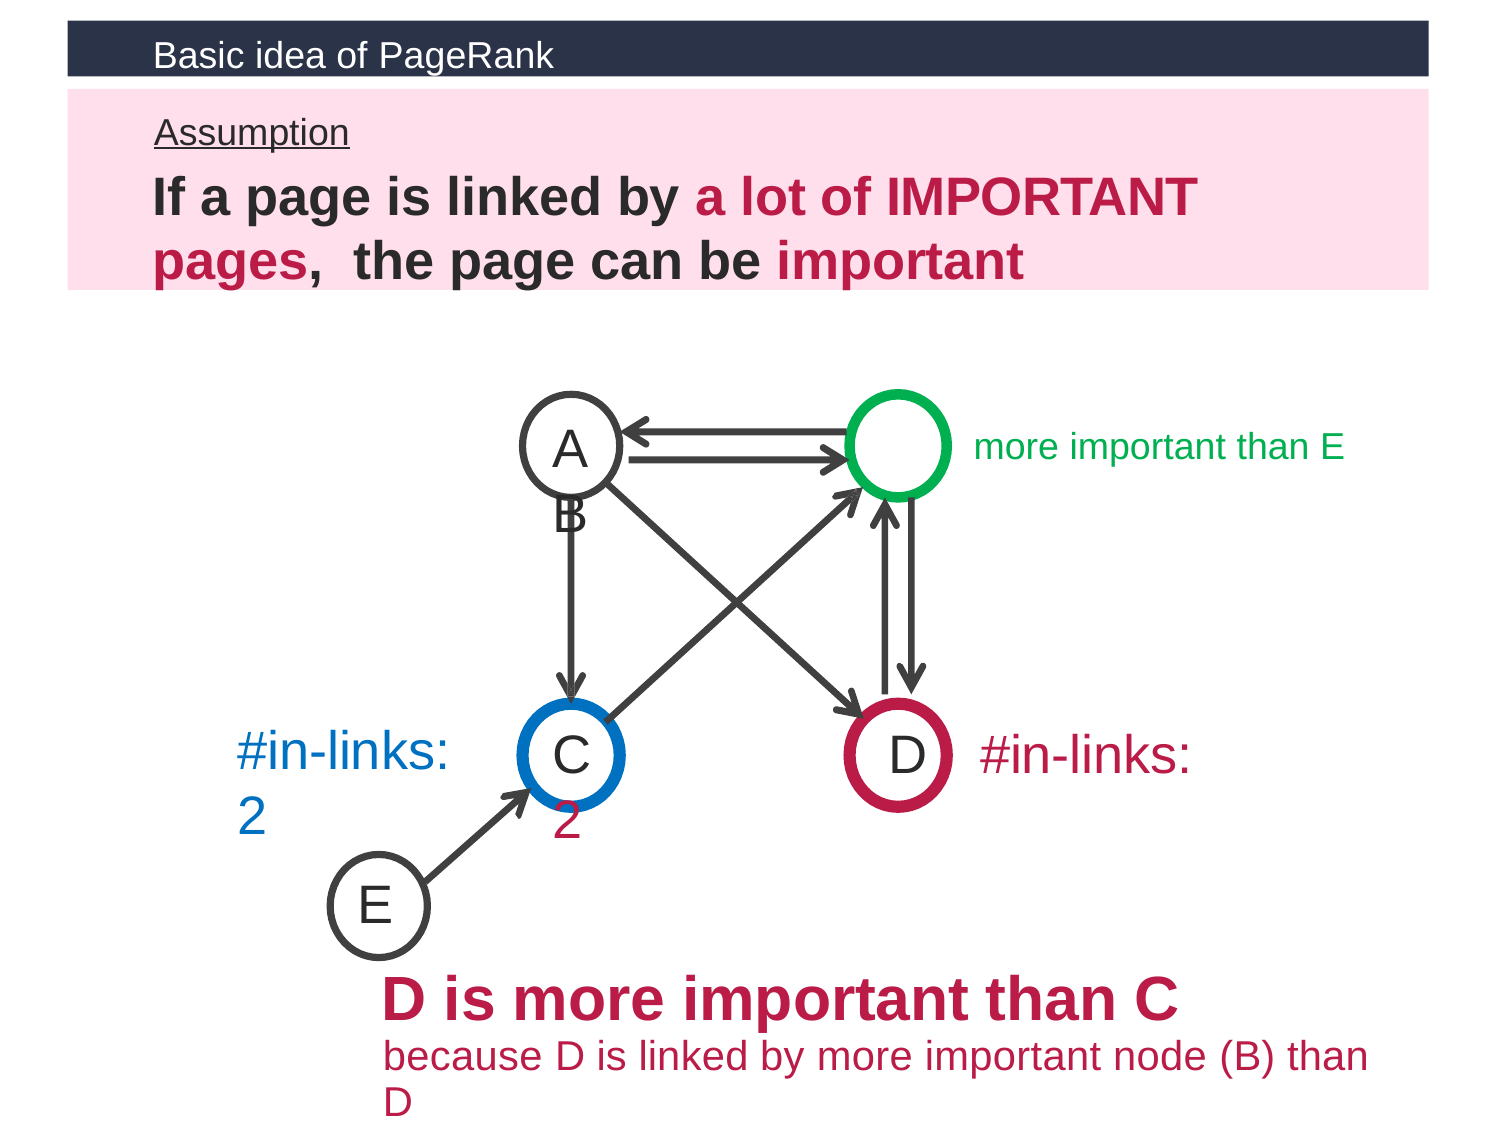

Basic idea of PageRank
Assumption
If a page is linked by a lot of IMPORTANT pages,  the page can be important

A	B
more important than E

#in-links: 2
C	D	#in-links: 2
E
D is more important than C
because D is linked by more important node (B) than D